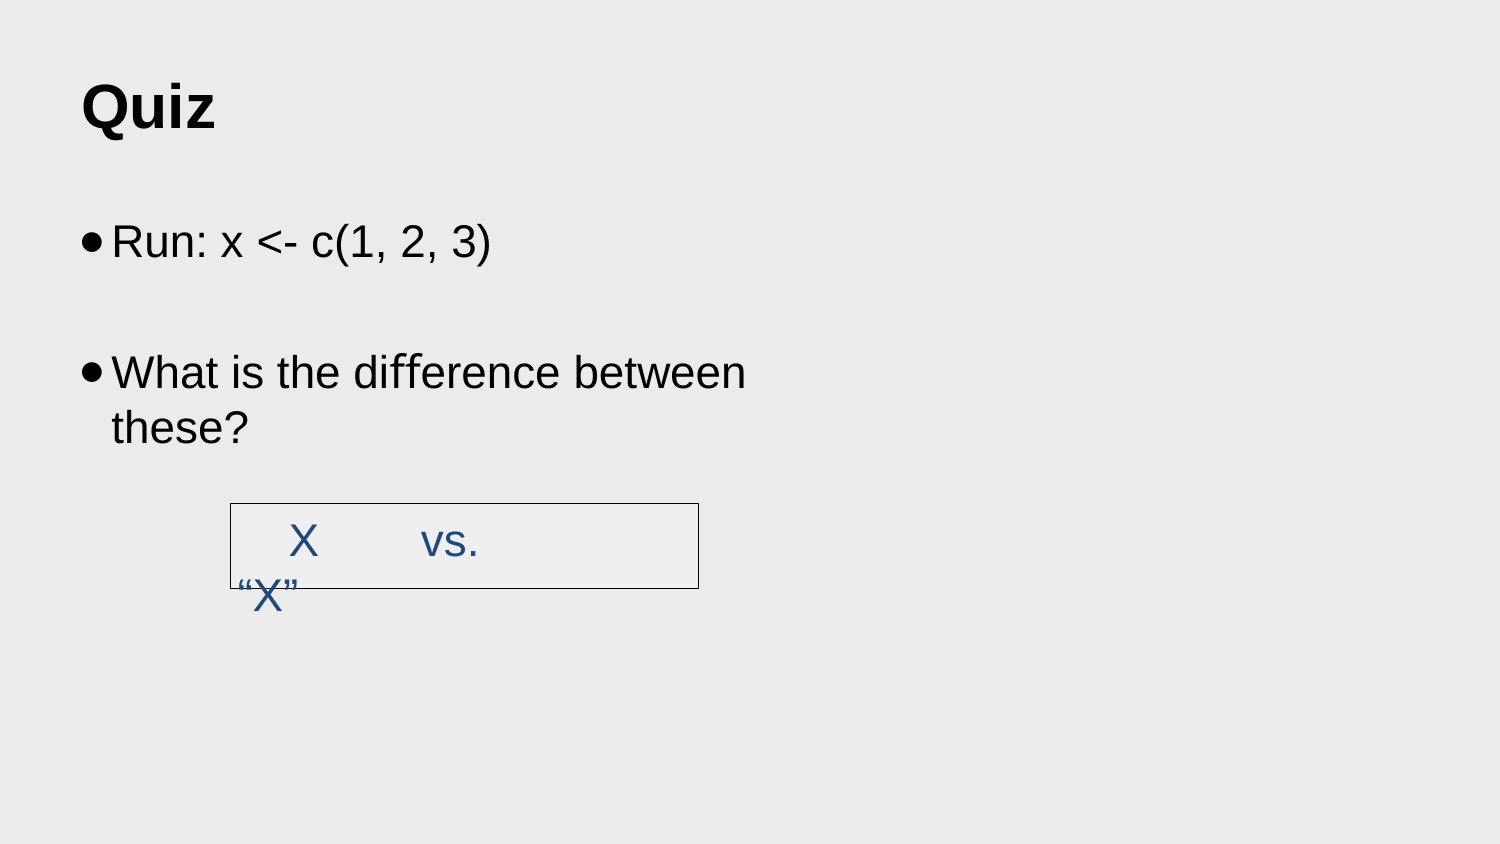

Quiz
Run: x <- c(1, 2, 3)

What is the diﬀerence between these?
    X        vs. 		“X”